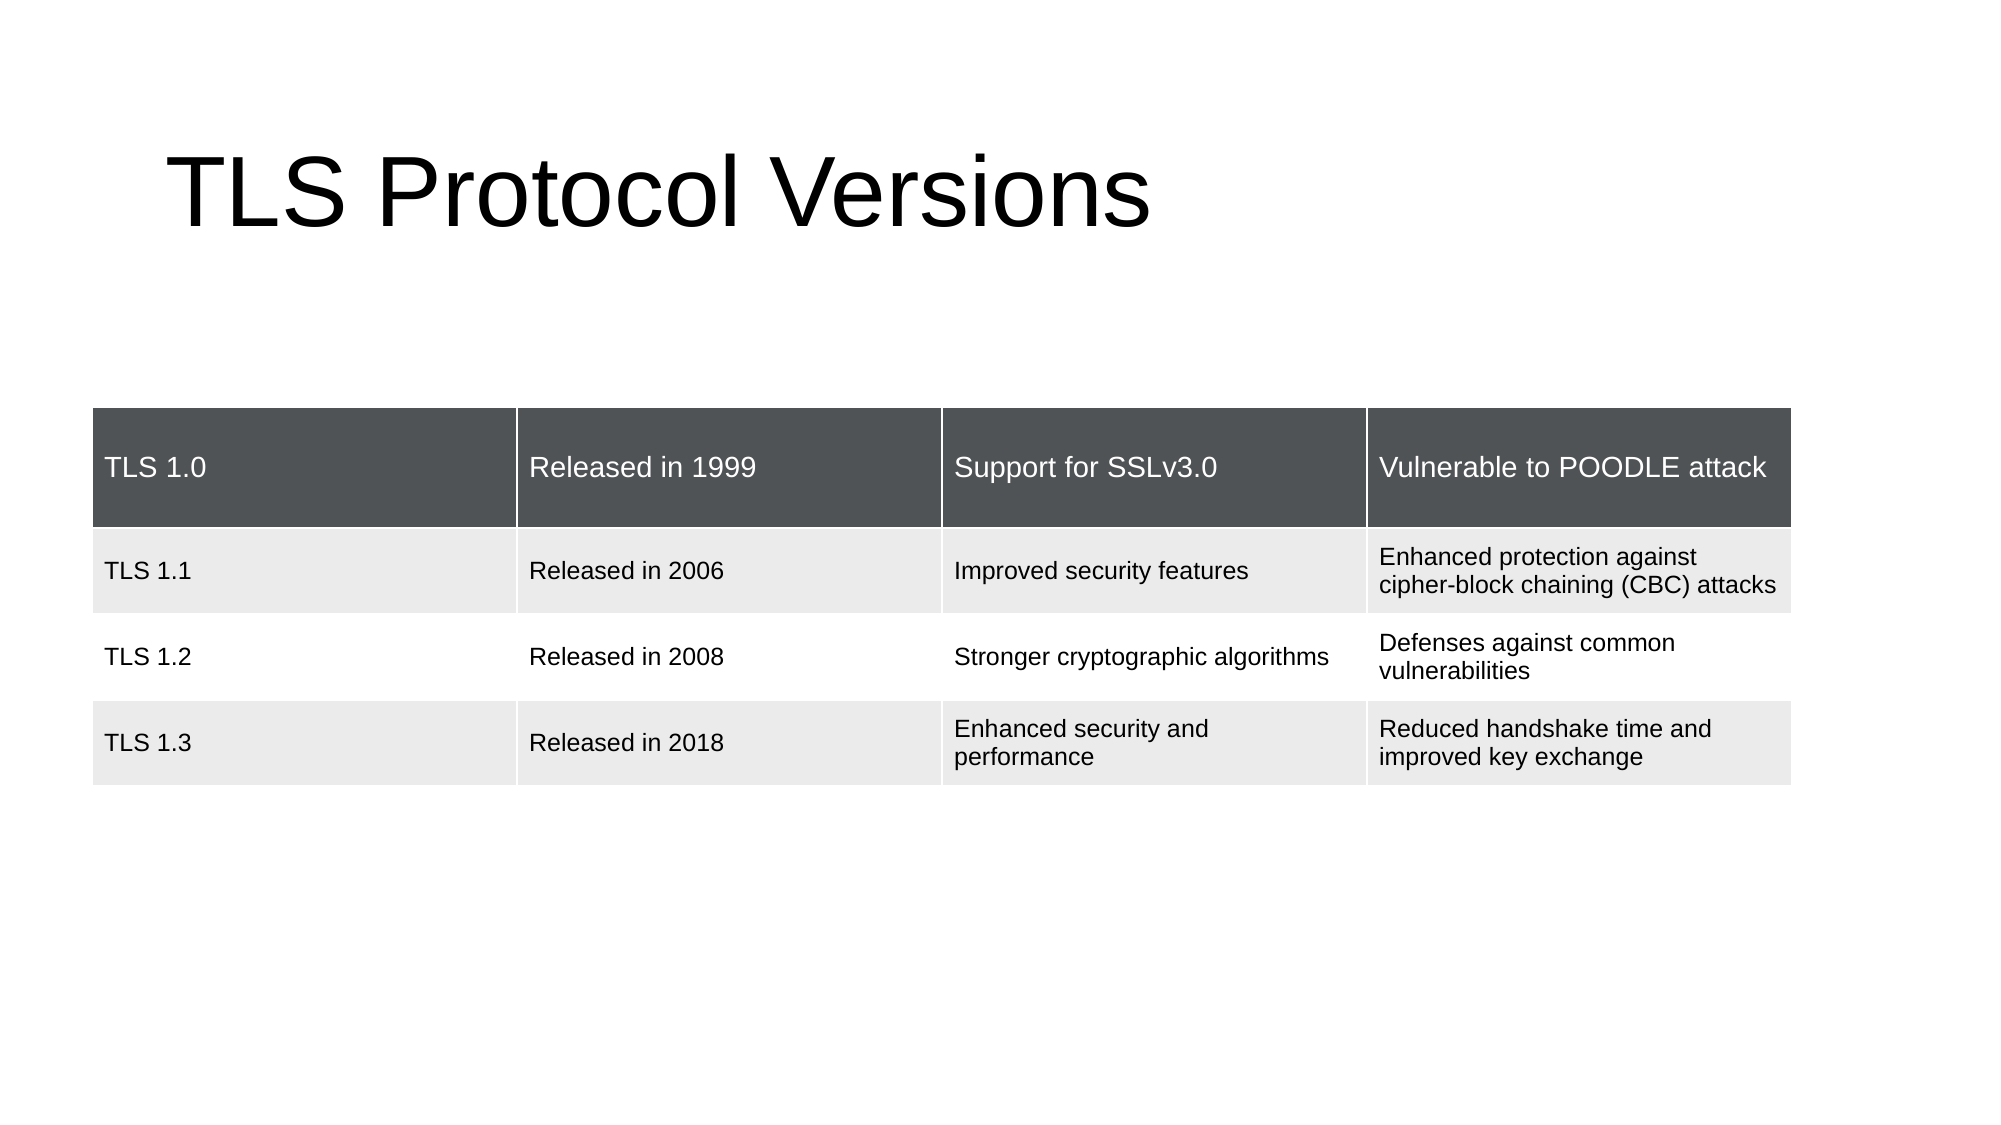

TLS Protocol Versions
| TLS 1.0 | Released in 1999 | Support for SSLv3.0 | Vulnerable to POODLE attack |
| --- | --- | --- | --- |
| TLS 1.1 | Released in 2006 | Improved security features | Enhanced protection against cipher-block chaining (CBC) attacks |
| TLS 1.2 | Released in 2008 | Stronger cryptographic algorithms | Defenses against common vulnerabilities |
| TLS 1.3 | Released in 2018 | Enhanced security and performance | Reduced handshake time and improved key exchange |